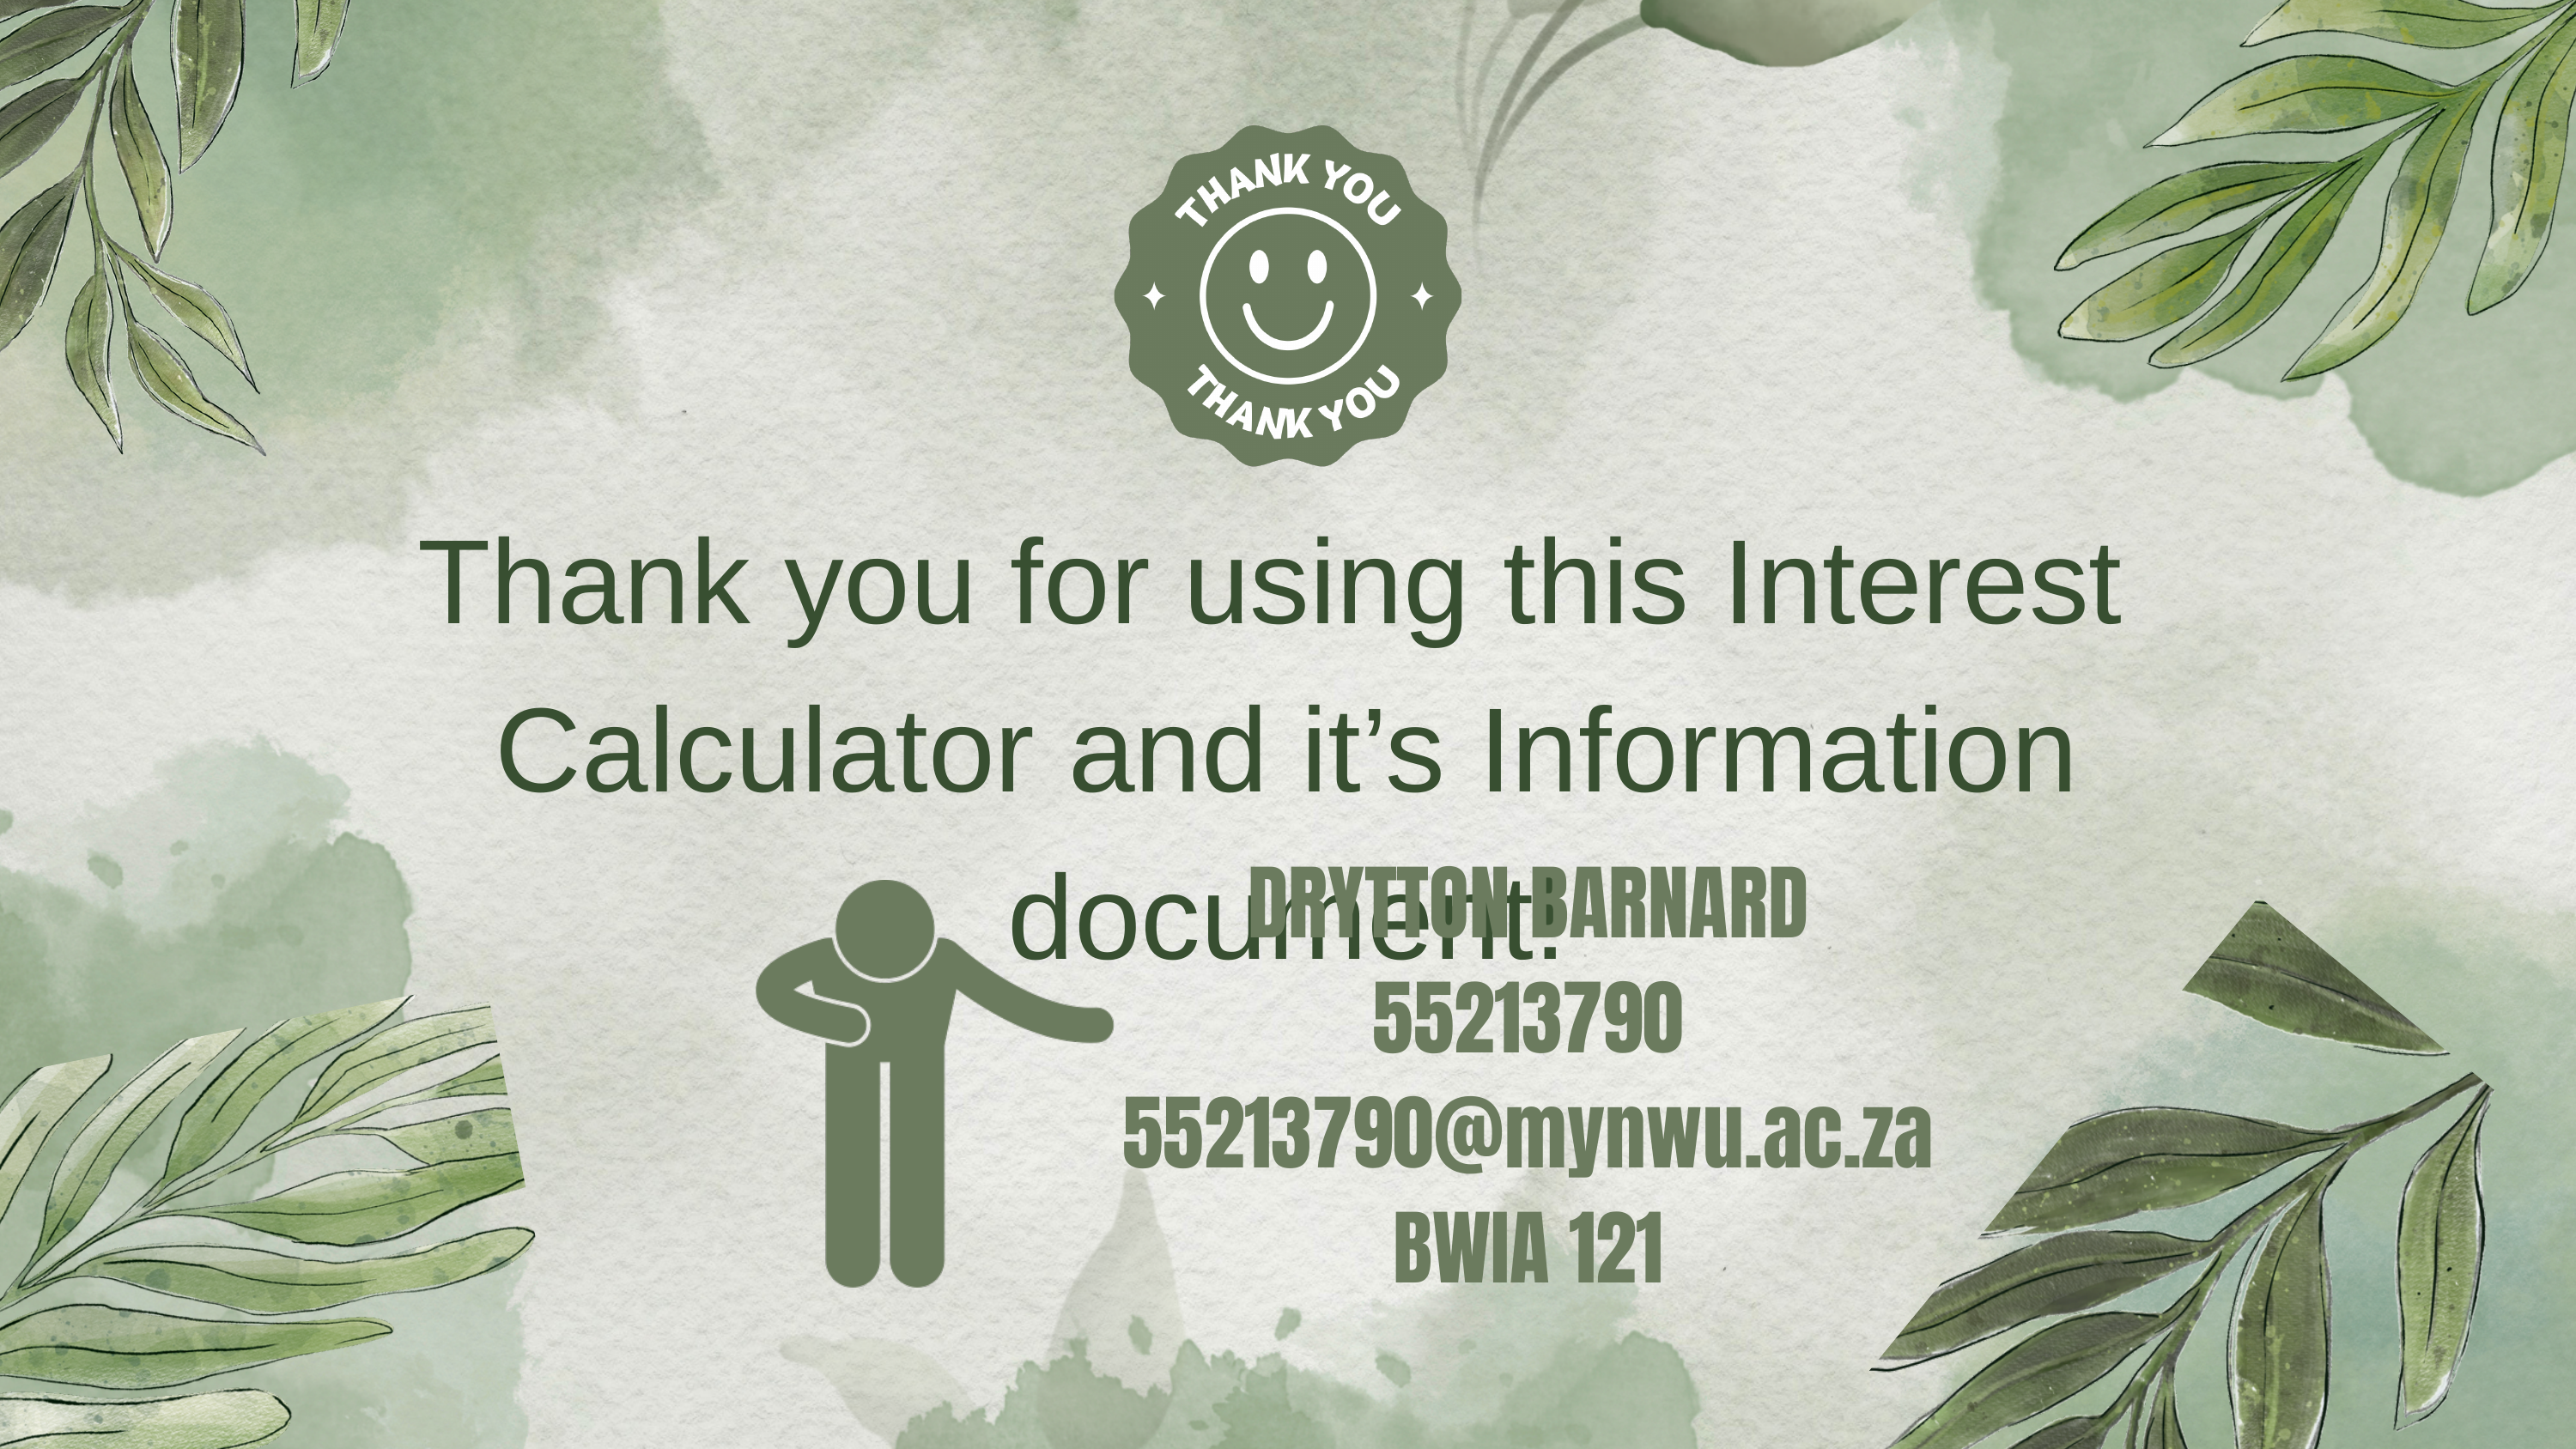

Thank you for using this Interest  Calculator and it’s Information document!
DRYTTON BARNARD
55213790
55213790@mynwu.ac.za
BWIA 121